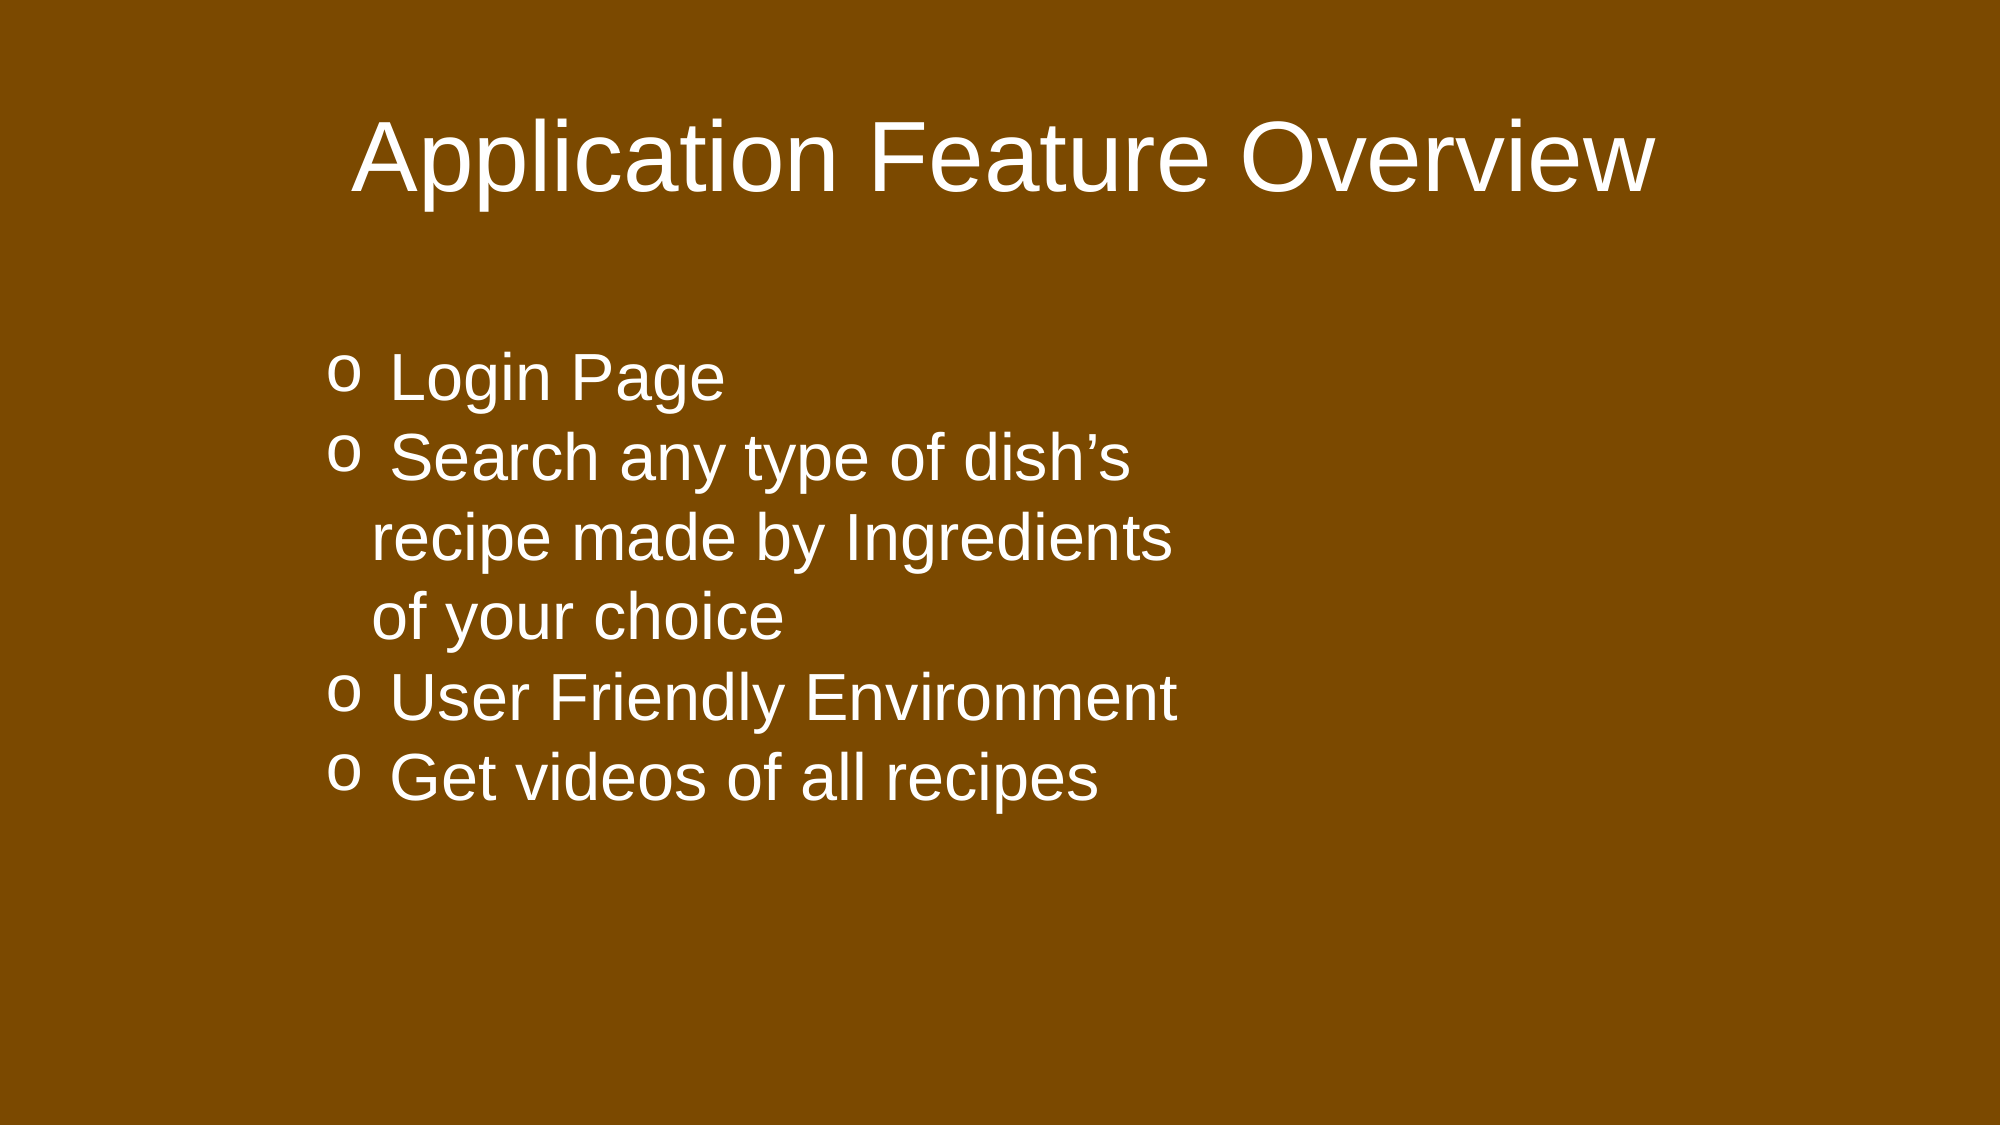

# Application Feature Overview
 Login Page
 Search any type of dish’s recipe made by Ingredients of your choice
 User Friendly Environment
 Get videos of all recipes